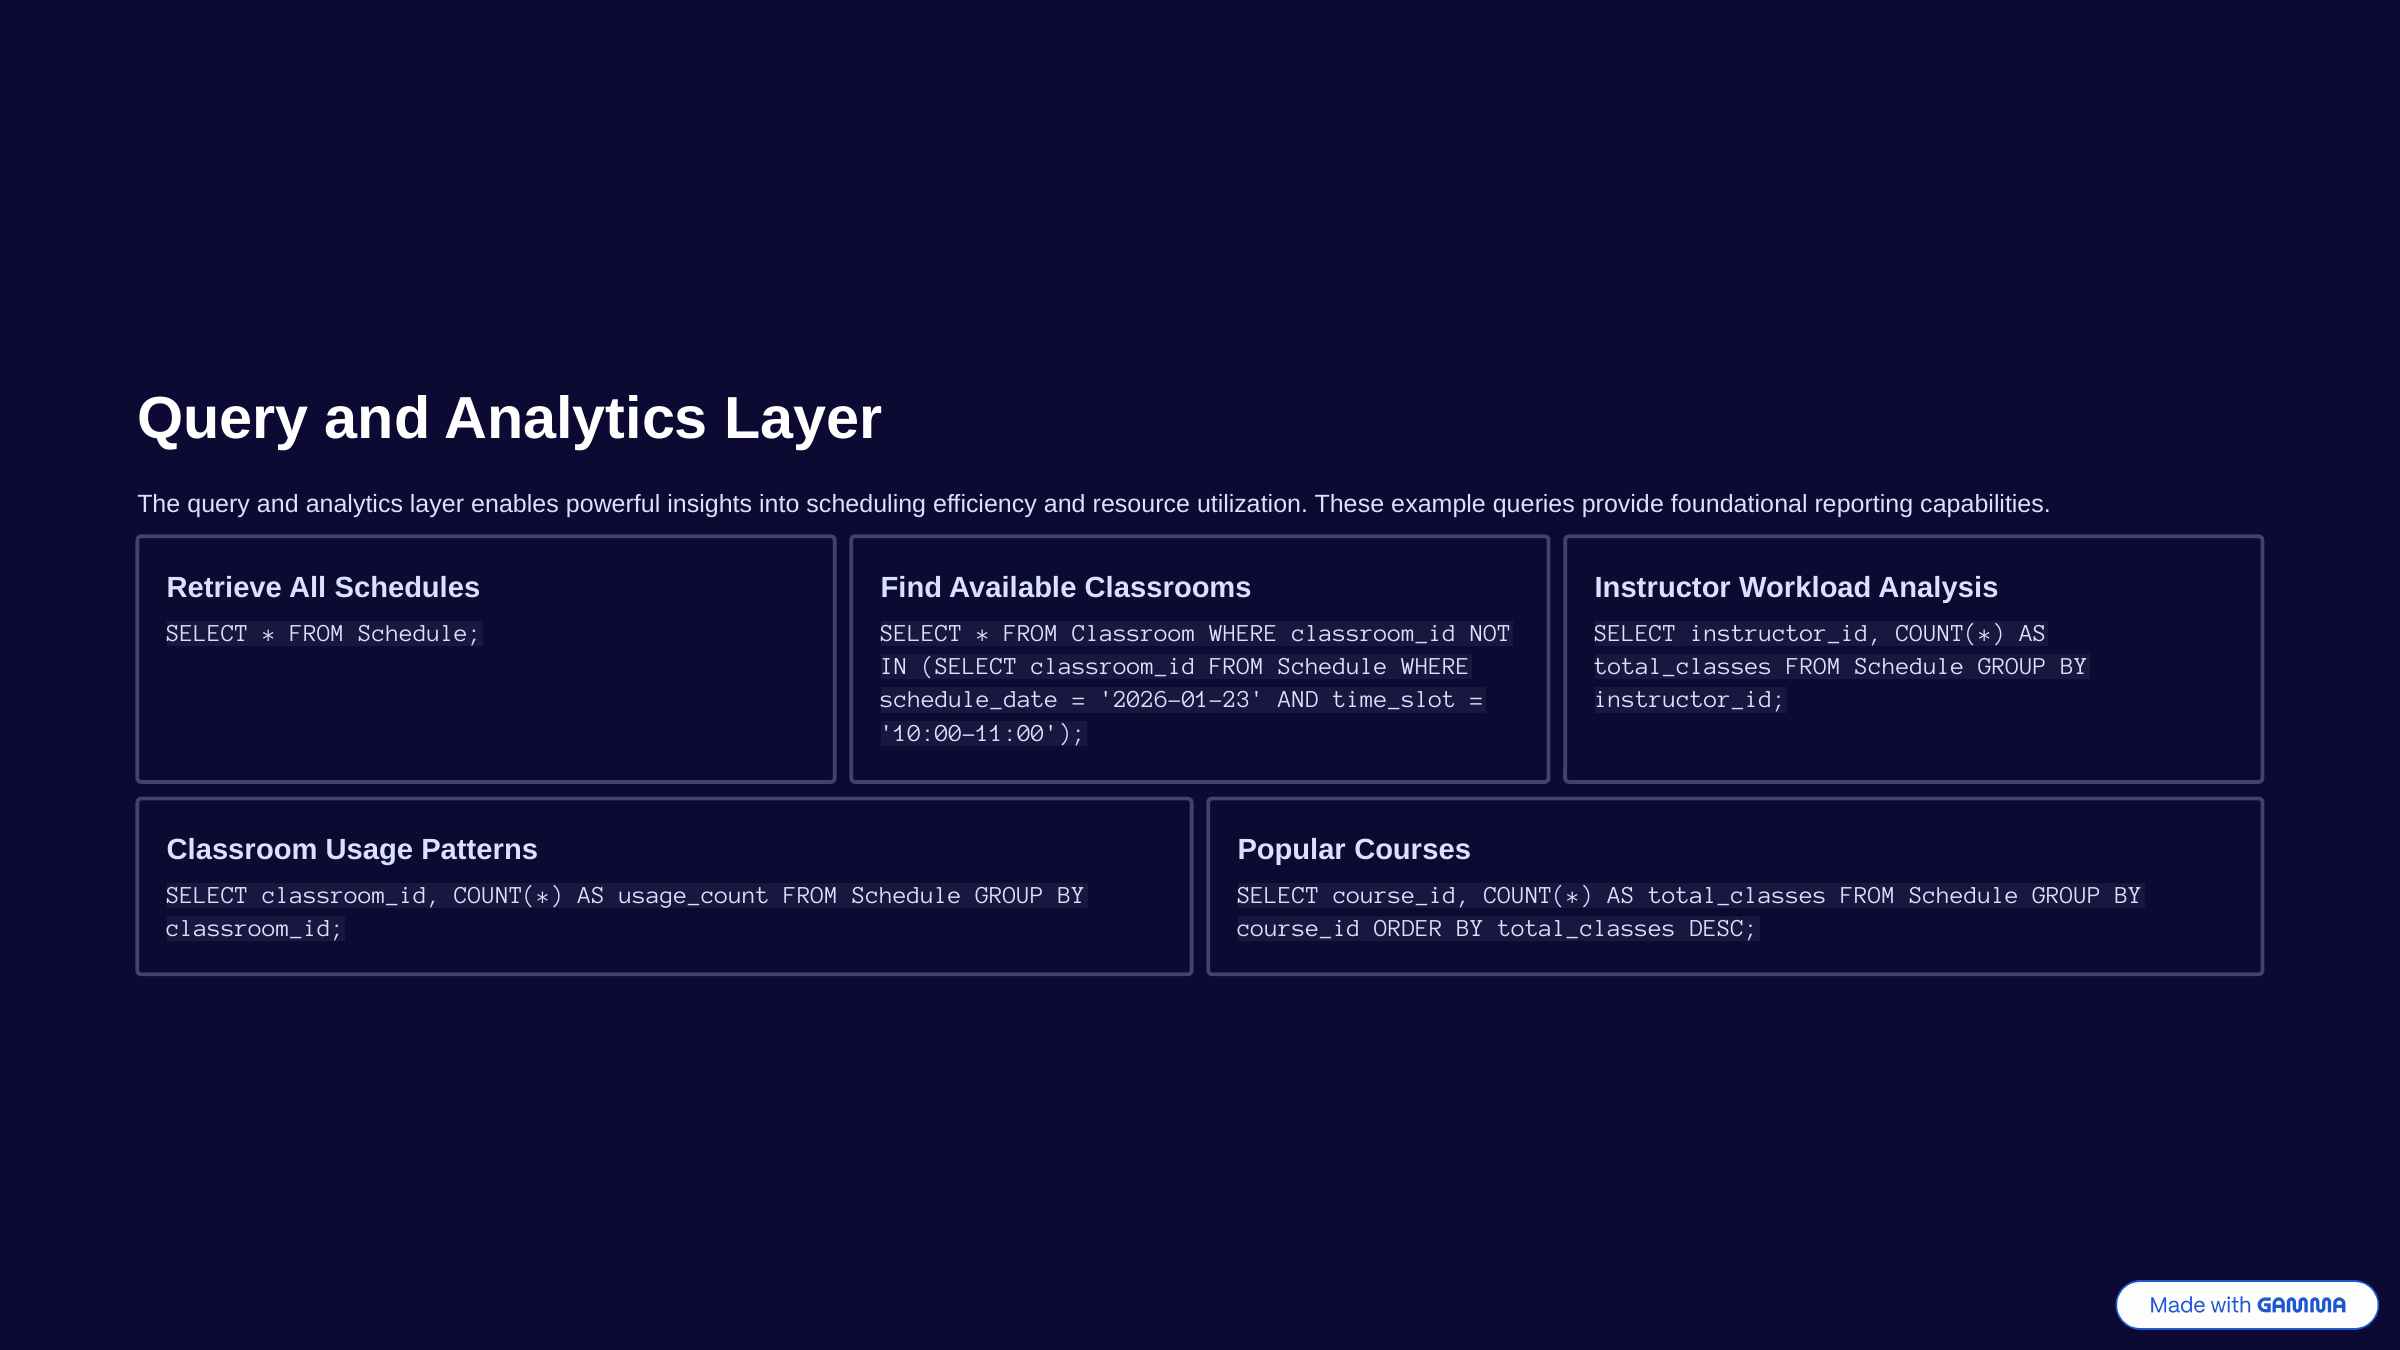

Query and Analytics Layer
The query and analytics layer enables powerful insights into scheduling efficiency and resource utilization. These example queries provide foundational reporting capabilities.

Retrieve All Schedules
Find Available Classrooms
Instructor Workload Analysis
SELECT * FROM Schedule;
SELECT * FROM Classroom WHERE classroom_id NOT IN (SELECT classroom_id FROM Schedule WHERE schedule_date = '2026-01-23' AND time_slot = '10:00-11:00');
SELECT instructor_id, COUNT(*) AS total_classes FROM Schedule GROUP BY instructor_id;

Classroom Usage Patterns
Popular Courses
SELECT classroom_id, COUNT(*) AS usage_count FROM Schedule GROUP BY classroom_id;
SELECT course_id, COUNT(*) AS total_classes FROM Schedule GROUP BY course_id ORDER BY total_classes DESC;